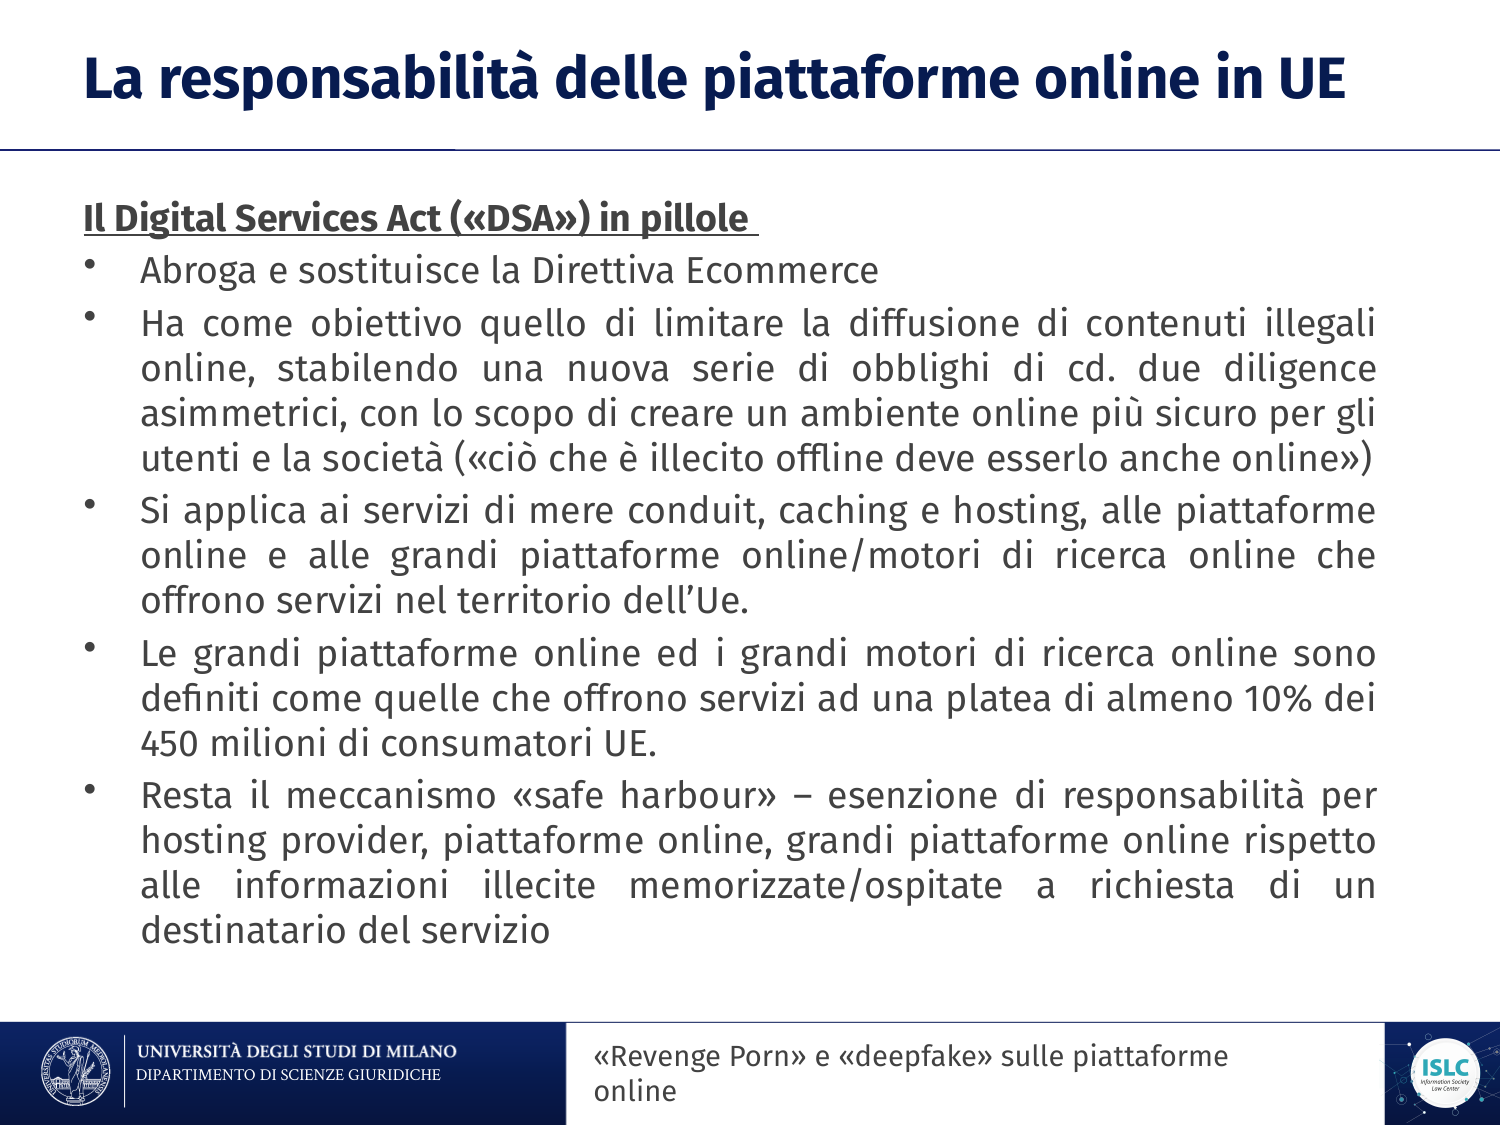

# La responsabilità delle piattaforme online in UE
Il Digital Services Act («DSA») in pillole
Abroga e sostituisce la Direttiva Ecommerce
Ha come obiettivo quello di limitare la diffusione di contenuti illegali online, stabilendo una nuova serie di obblighi di cd. due diligence asimmetrici, con lo scopo di creare un ambiente online più sicuro per gli utenti e la società («ciò che è illecito offline deve esserlo anche online»)
Si applica ai servizi di mere conduit, caching e hosting, alle piattaforme online e alle grandi piattaforme online/motori di ricerca online che offrono servizi nel territorio dell’Ue.
Le grandi piattaforme online ed i grandi motori di ricerca online sono definiti come quelle che offrono servizi ad una platea di almeno 10% dei 450 milioni di consumatori UE.
Resta il meccanismo «safe harbour» – esenzione di responsabilità per hosting provider, piattaforme online, grandi piattaforme online rispetto alle informazioni illecite memorizzate/ospitate a richiesta di un destinatario del servizio

«Revenge Porn» sulle piattaforme online
«Revenge Porn» e «deepfake» sulle piattaforme online
DIPARTIMENTO DI SCIENZE GIURIDICHE